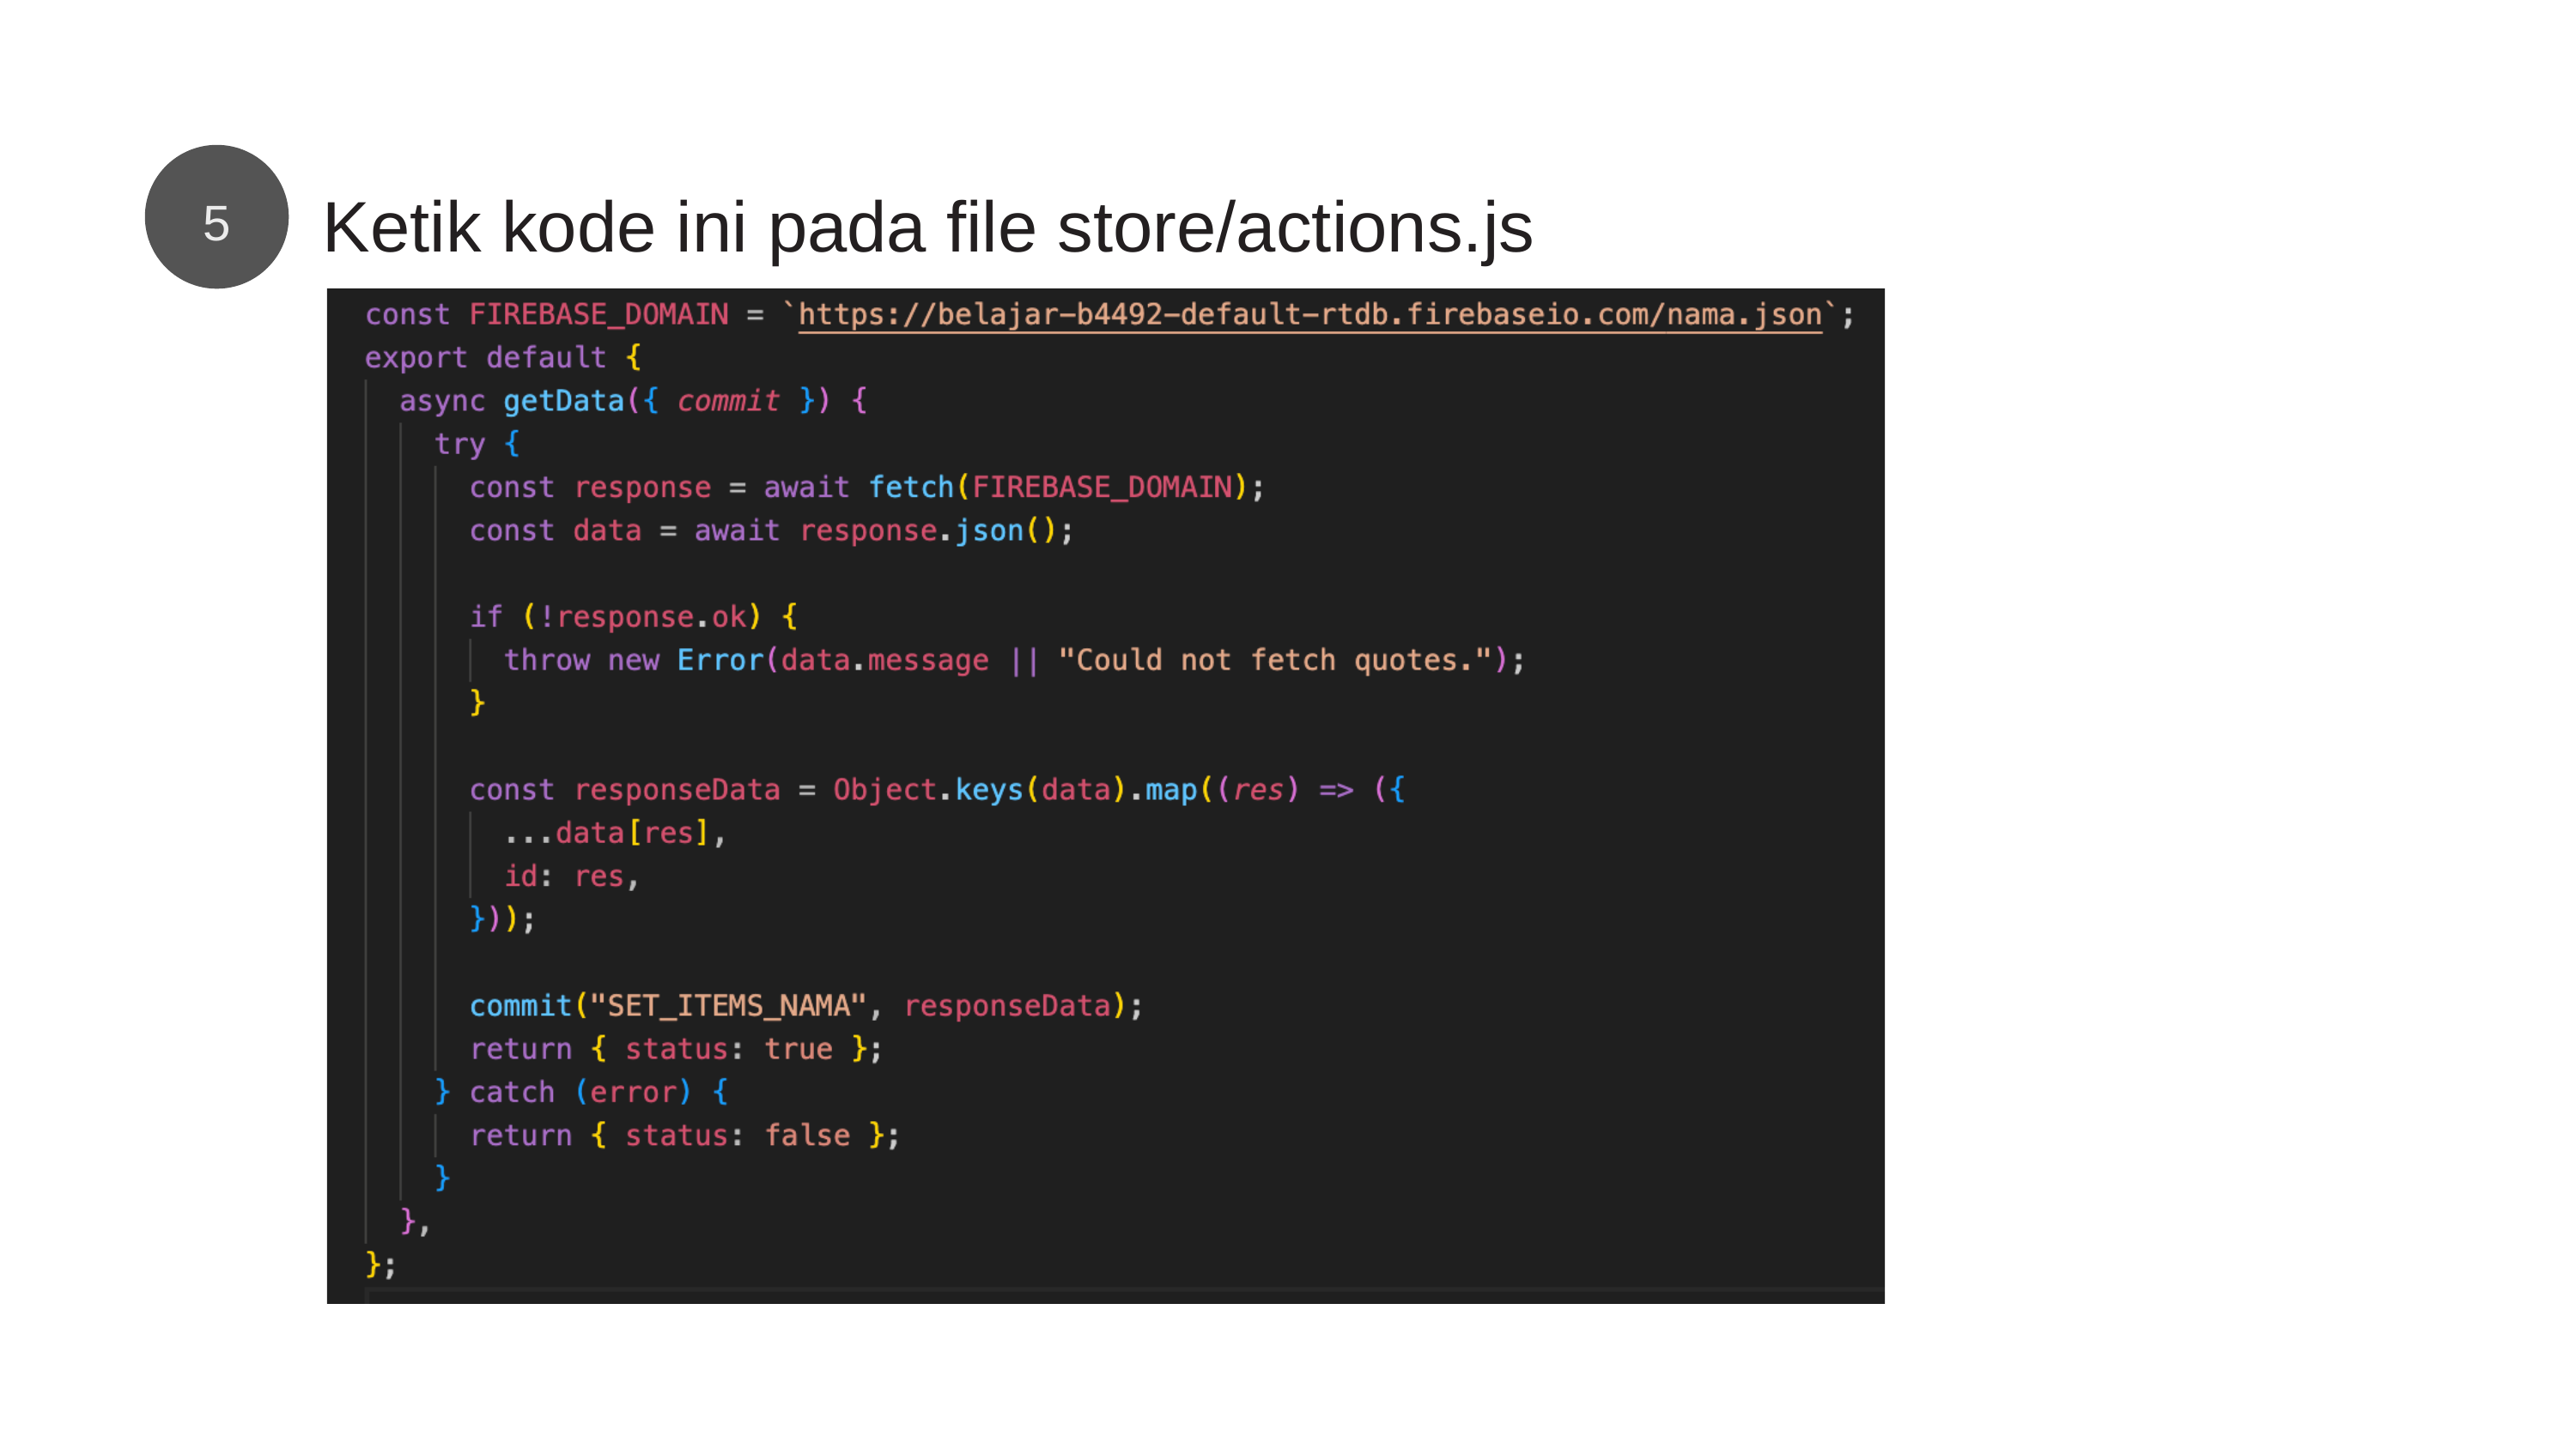

Ketik kode ini pada file store/actions.js
5